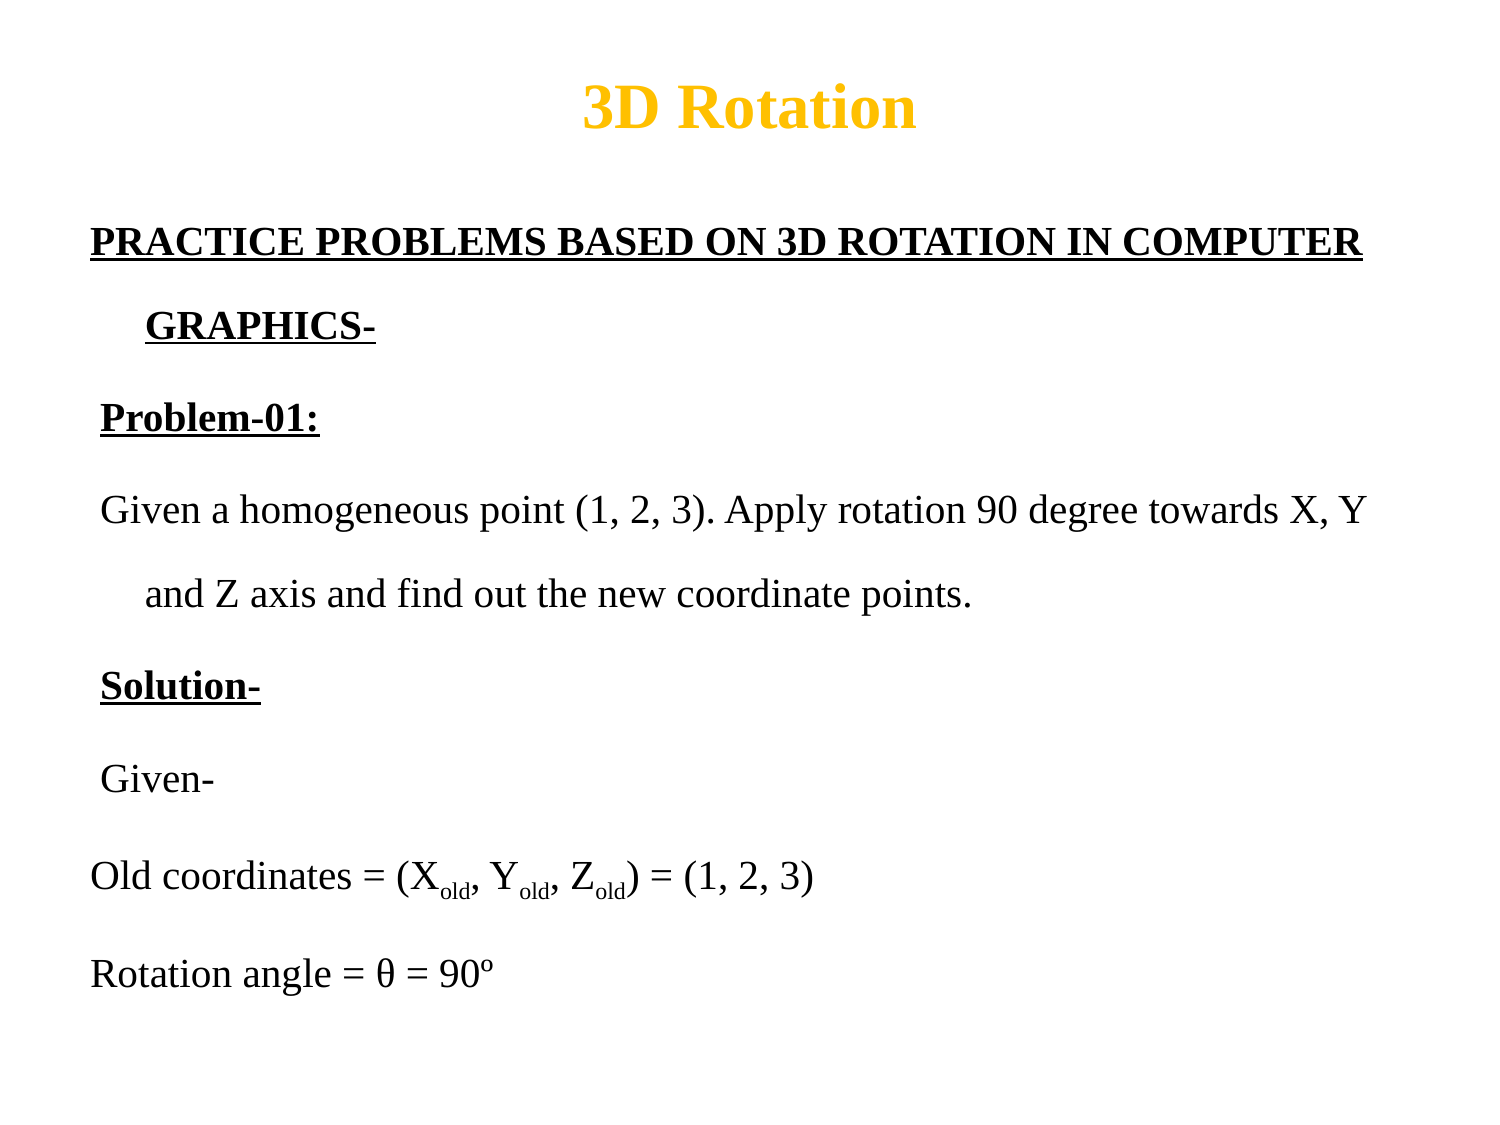

# 3D Rotation
PRACTICE PROBLEMS BASED ON 3D ROTATION IN COMPUTER GRAPHICS-
 Problem-01:
 Given a homogeneous point (1, 2, 3). Apply rotation 90 degree towards X, Y and Z axis and find out the new coordinate points.
 Solution-
 Given-
Old coordinates = (Xold, Yold, Zold) = (1, 2, 3)
Rotation angle = θ = 90º